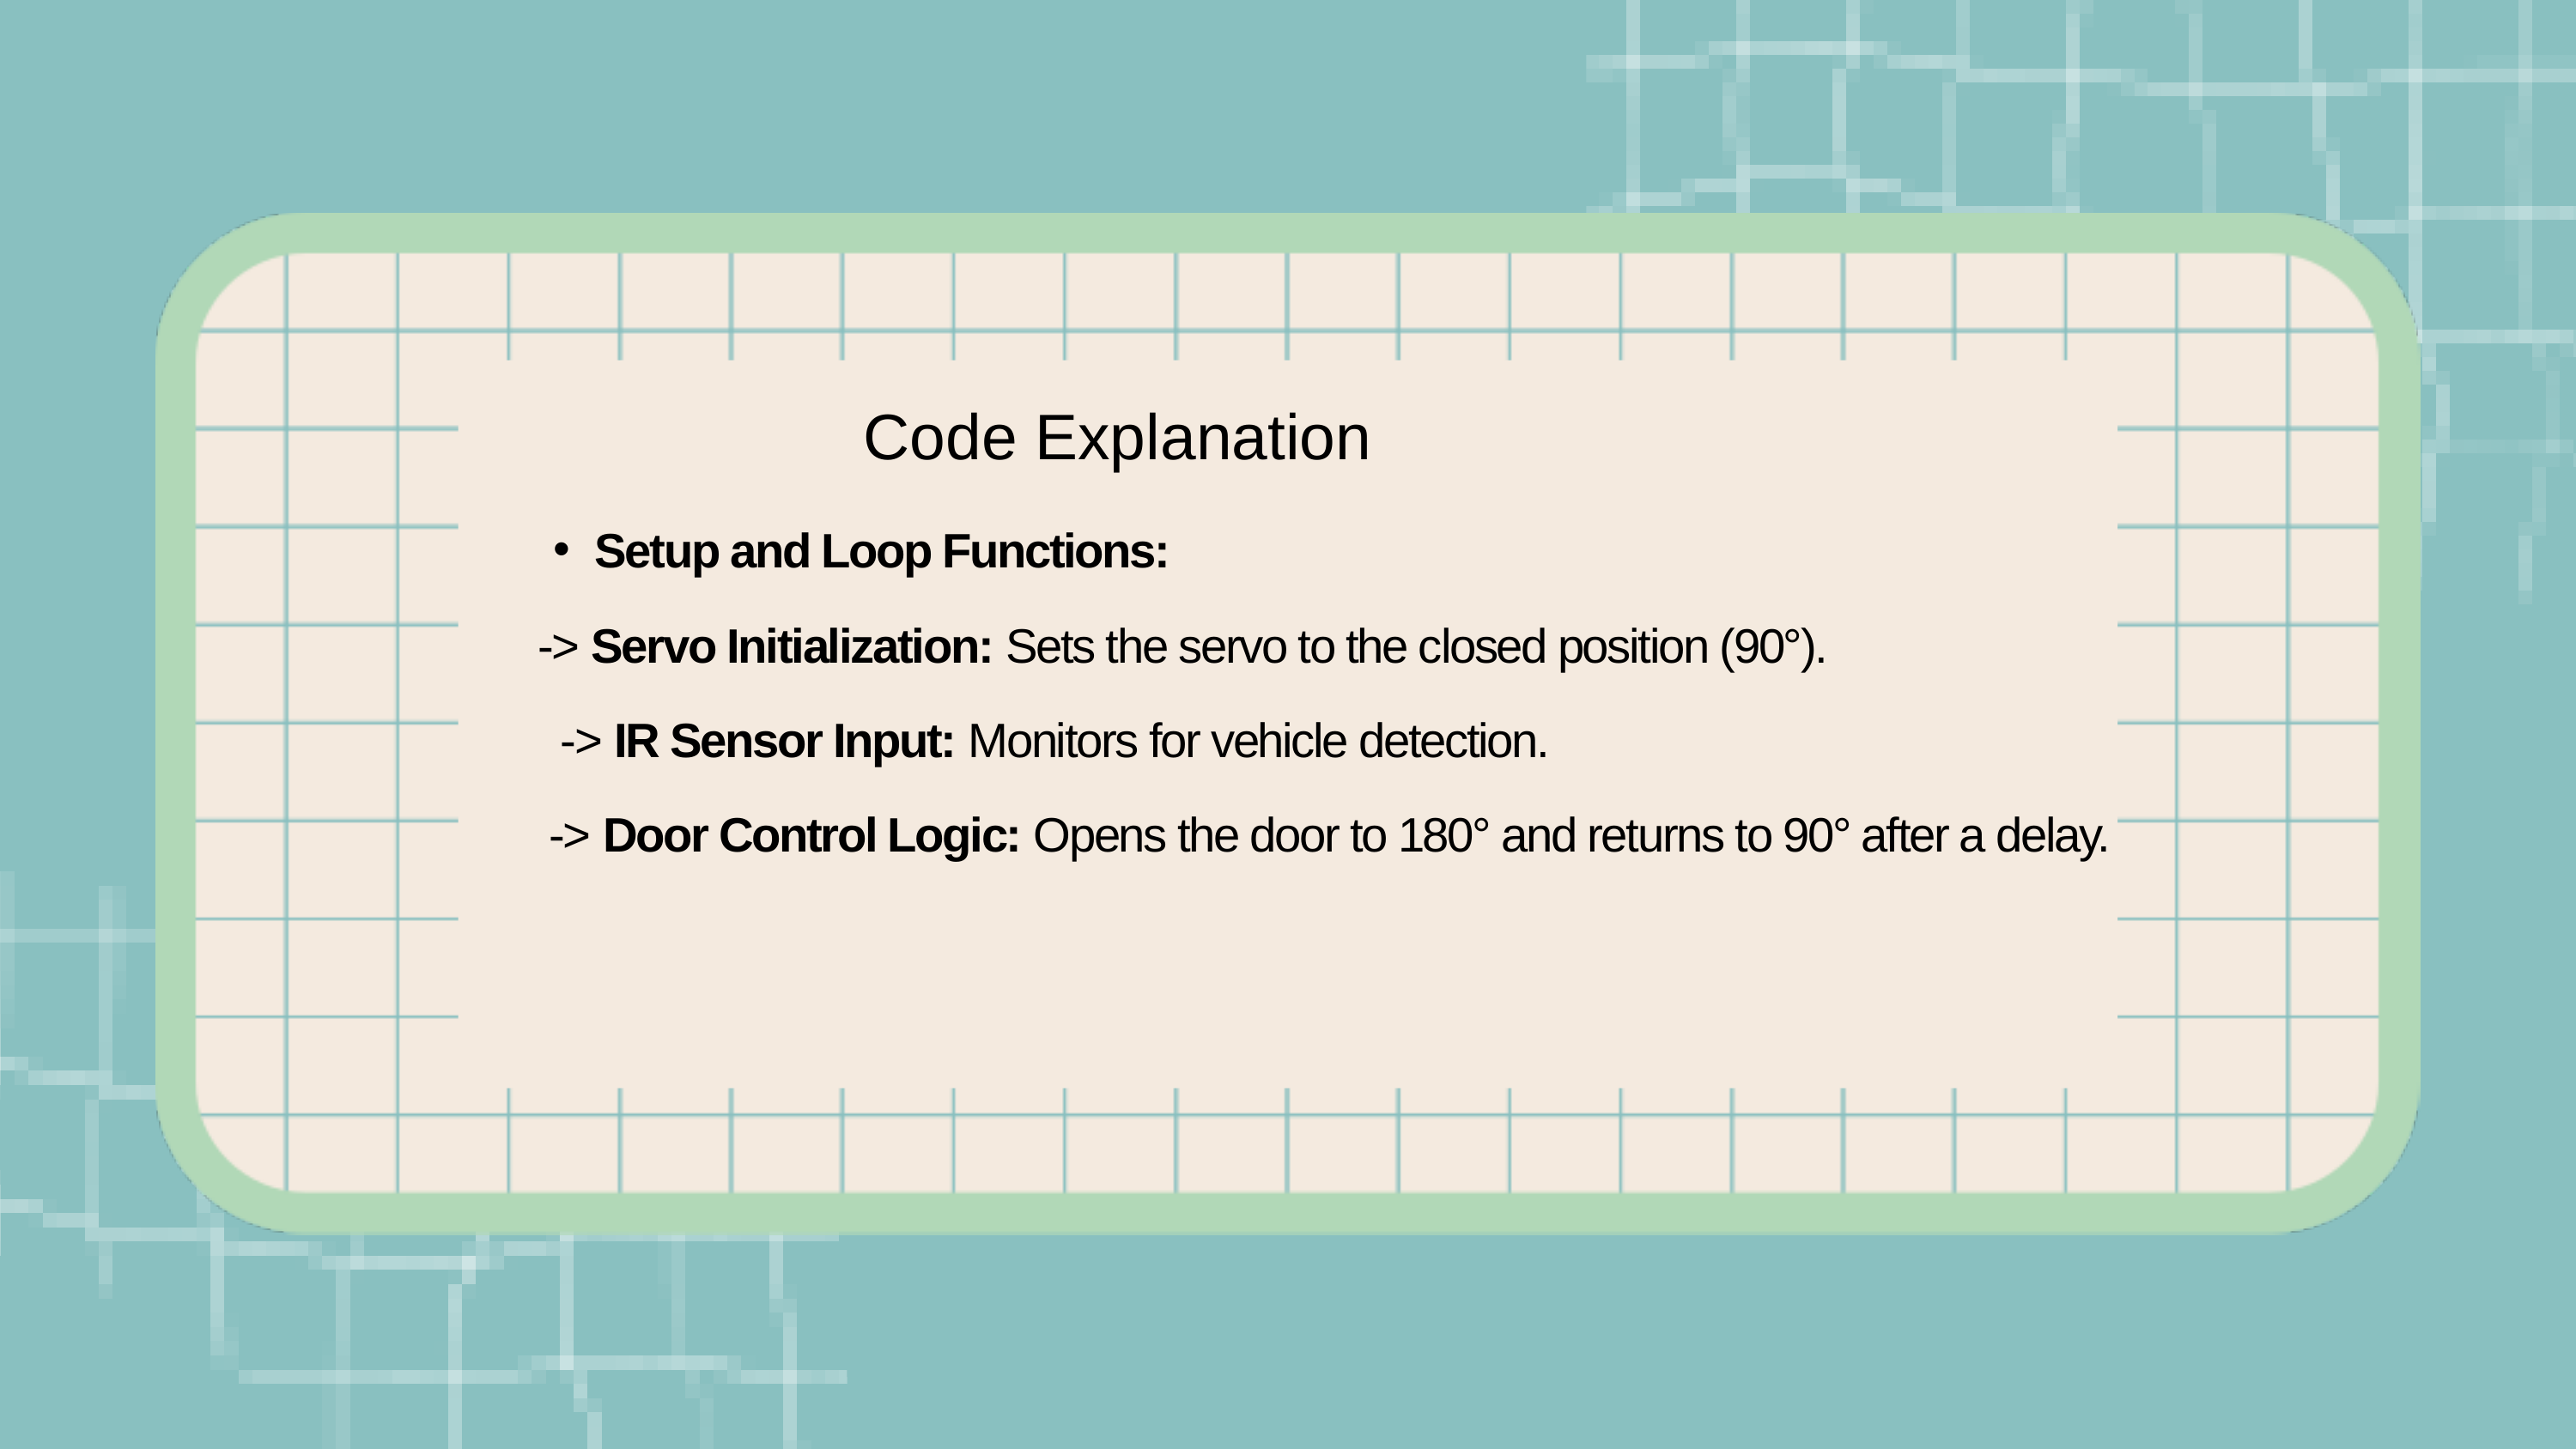

Code Explanation
Setup and Loop Functions:
  -> Servo Initialization: Sets the servo to the closed position (90°).
    -> IR Sensor Input: Monitors for vehicle detection.
   -> Door Control Logic: Opens the door to 180° and returns to 90° after a delay.